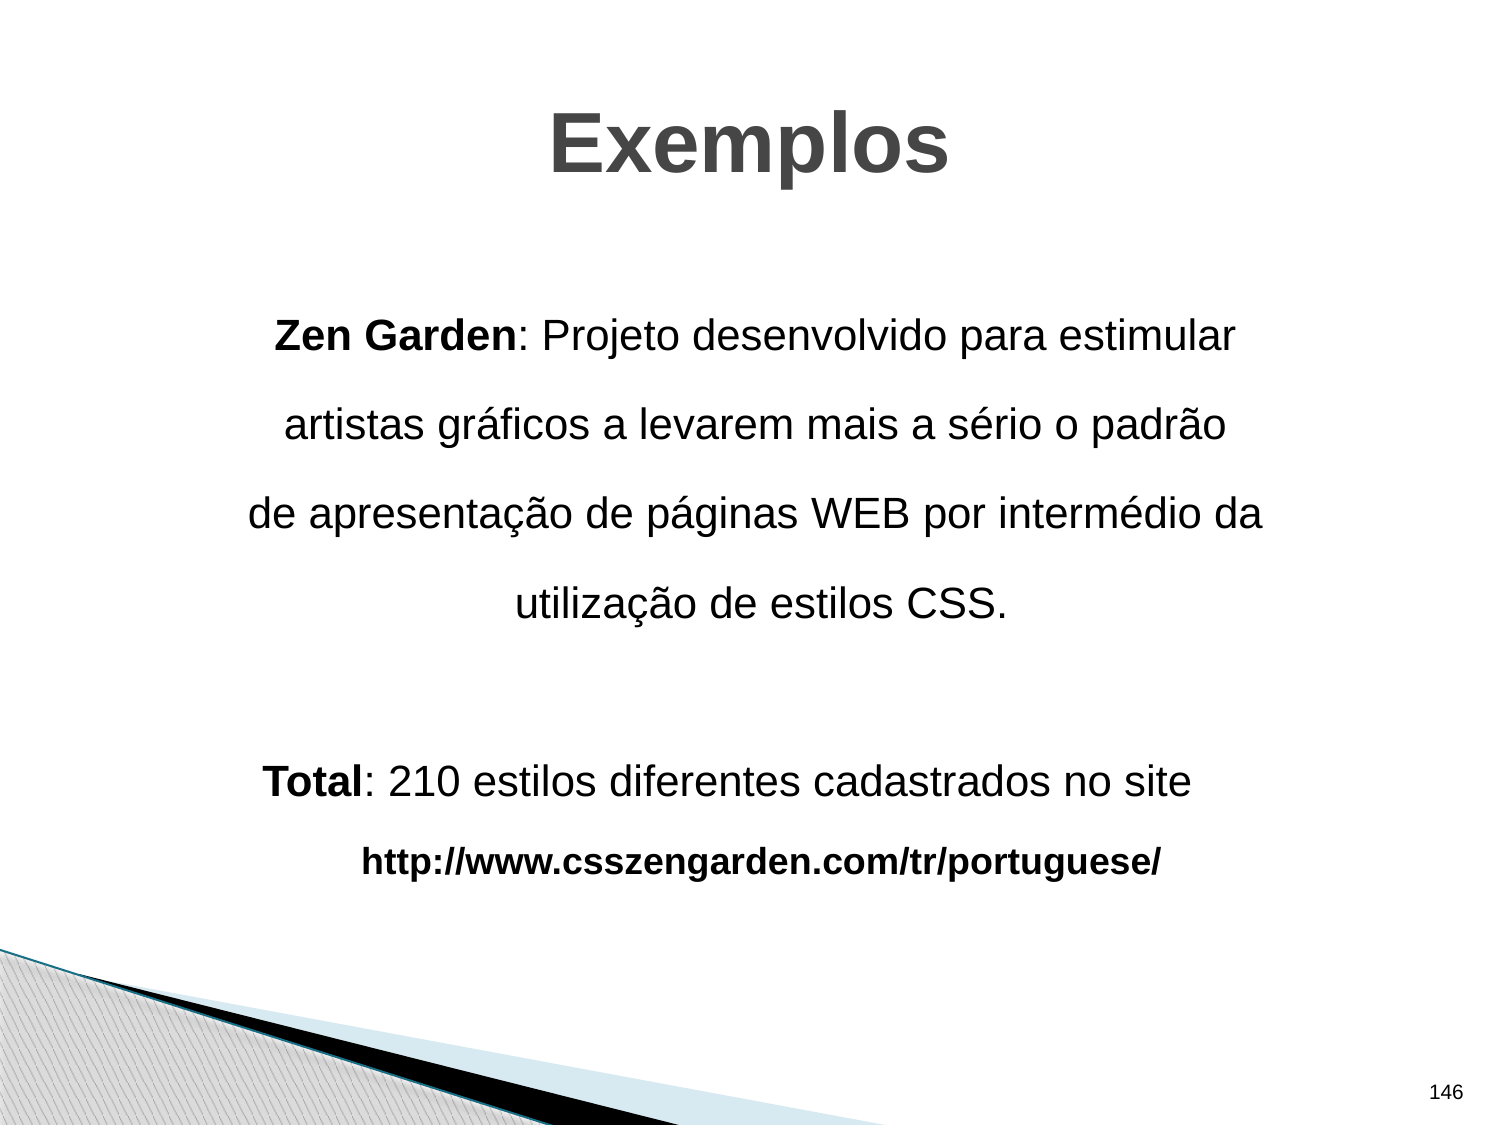

# Exemplos
Zen Garden: Projeto desenvolvido para estimular
artistas gráficos a levarem mais a sério o padrão
de apresentação de páginas WEB por intermédio da
utilização de estilos CSS.

Total: 210 estilos diferentes cadastrados no site
http://www.csszengarden.com/tr/portuguese/
146